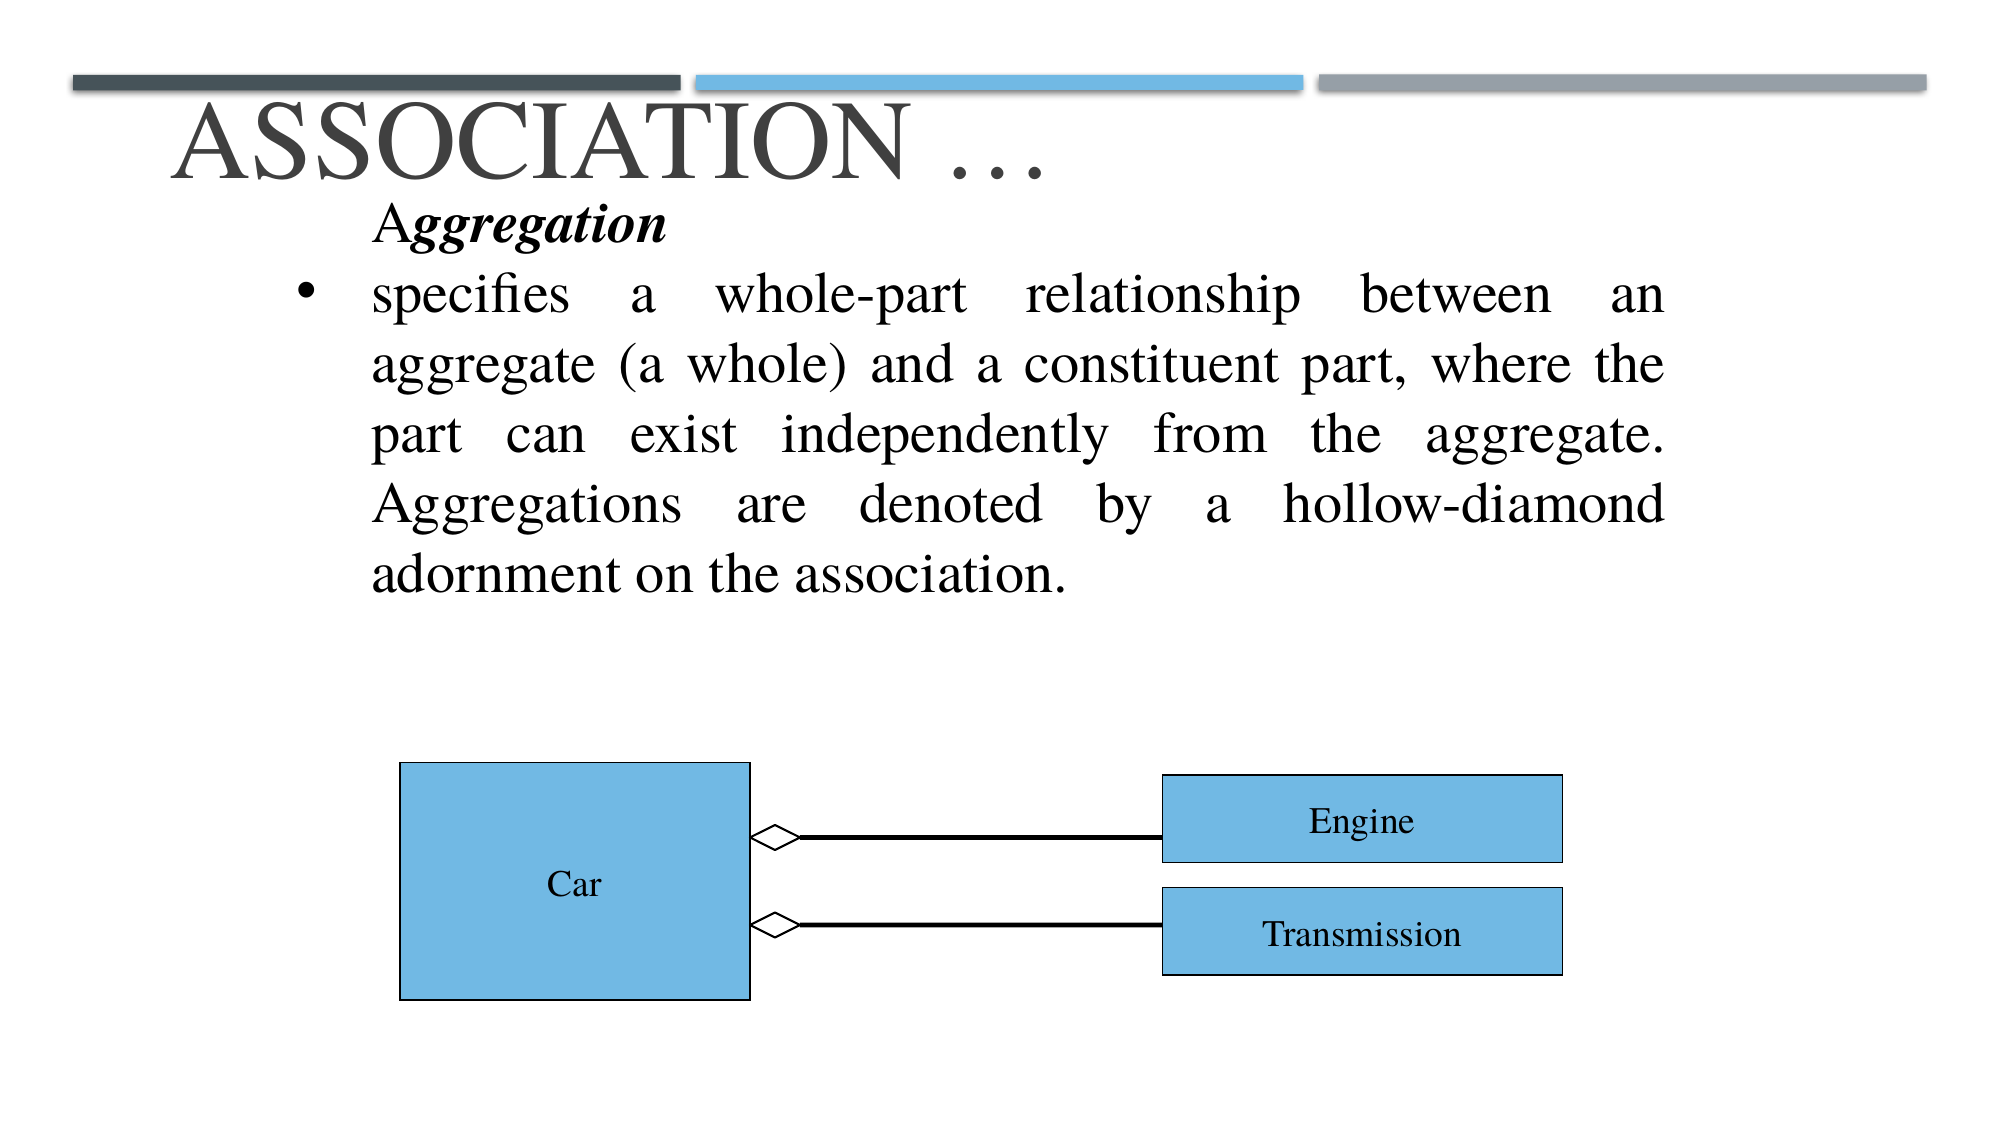

# Association …
Aggregation
specifies a whole-part relationship between an aggregate (a whole) and a constituent part, where the part can exist independently from the aggregate. Aggregations are denoted by a hollow-diamond adornment on the association.
Car
Engine

Transmission